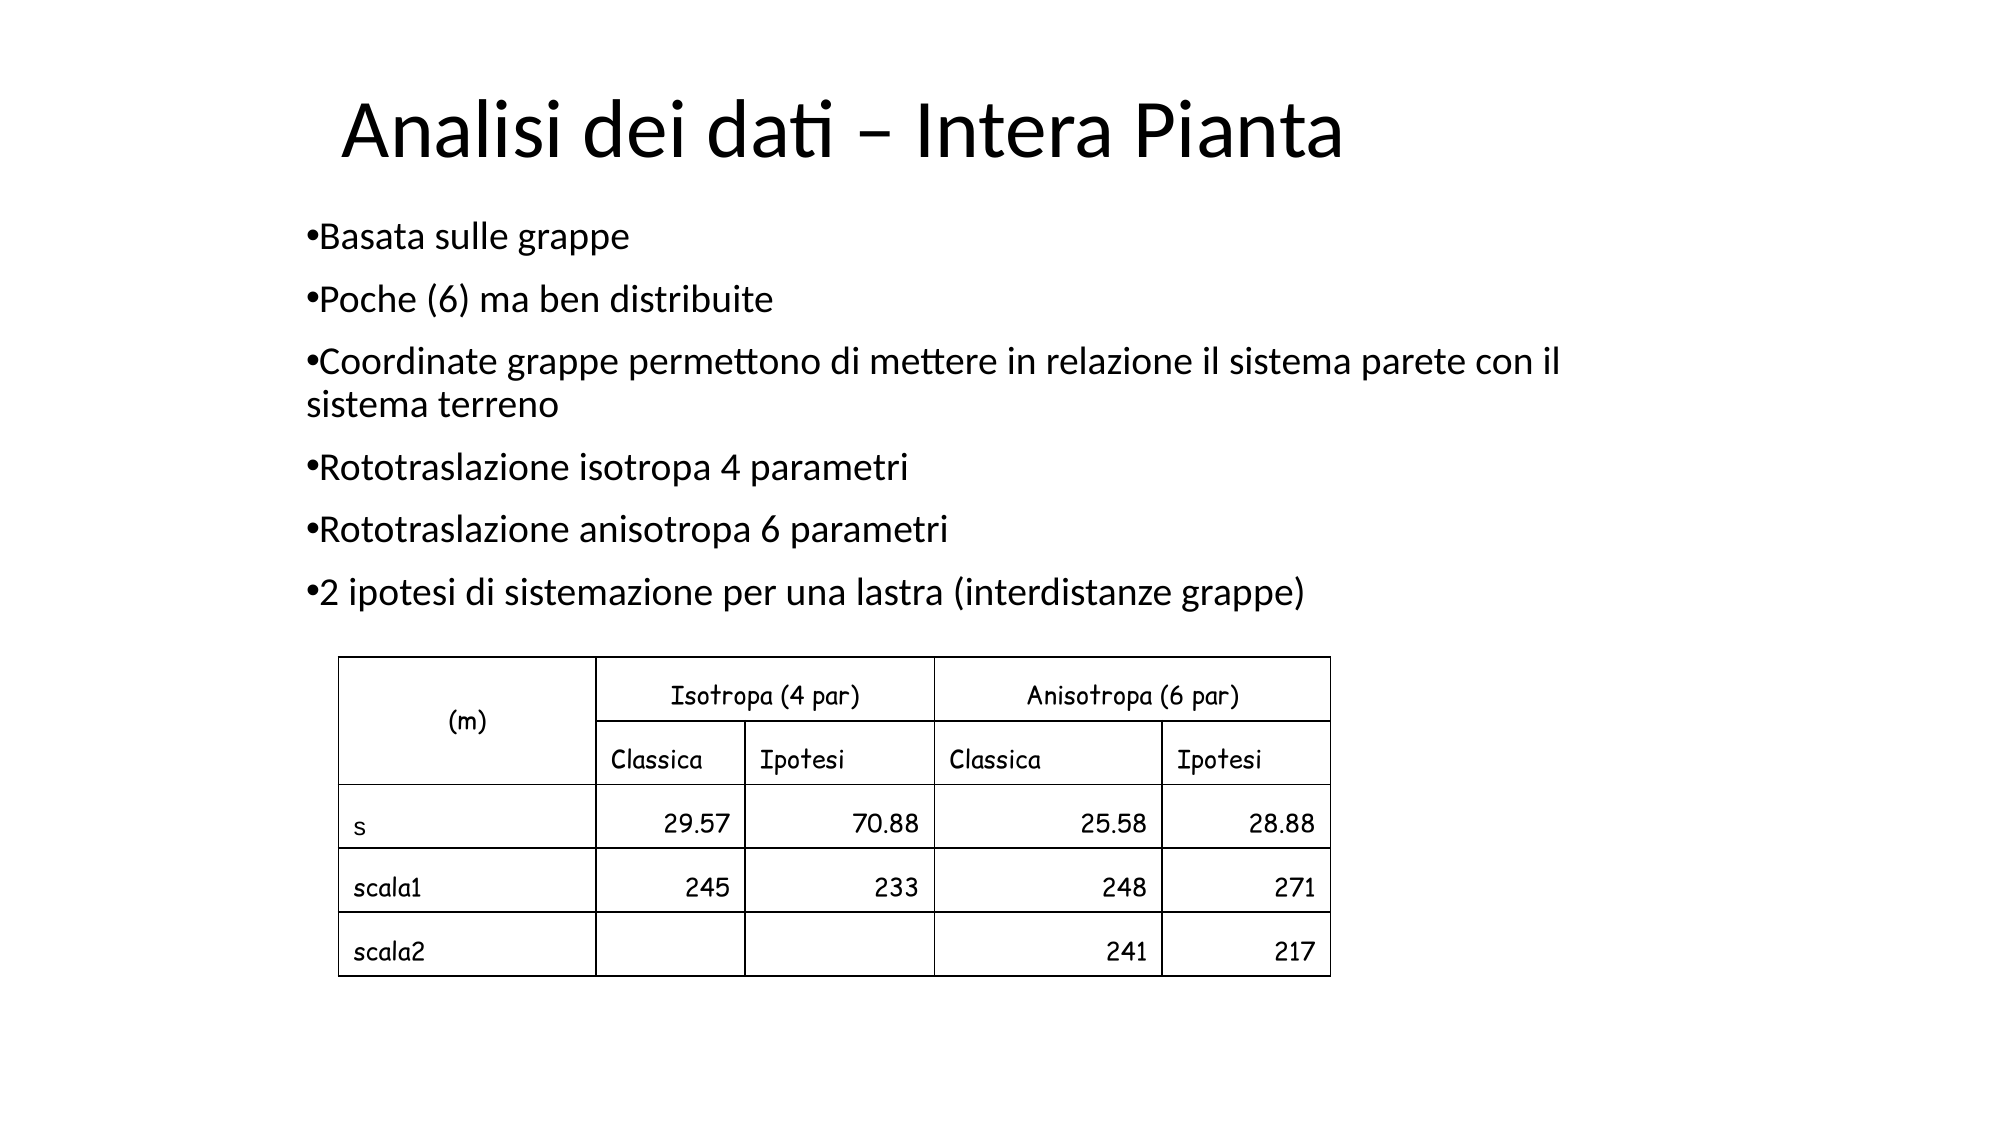

# Analisi dei dati – Intera Pianta
Basata sulle grappe
Poche (6) ma ben distribuite
Coordinate grappe permettono di mettere in relazione il sistema parete con il sistema terreno
Rototraslazione isotropa 4 parametri
Rototraslazione anisotropa 6 parametri
2 ipotesi di sistemazione per una lastra (interdistanze grappe)
| (m) | Isotropa (4 par) |  | Anisotropa (6 par) |  |
| --- | --- | --- | --- | --- |
|  | Classica | Ipotesi | Classica | Ipotesi |
| s | 29.57 | 70.88 | 25.58 | 28.88 |
| scala1 | 245 | 233 | 248 | 271 |
| scala2 |  |  | 241 | 217 |